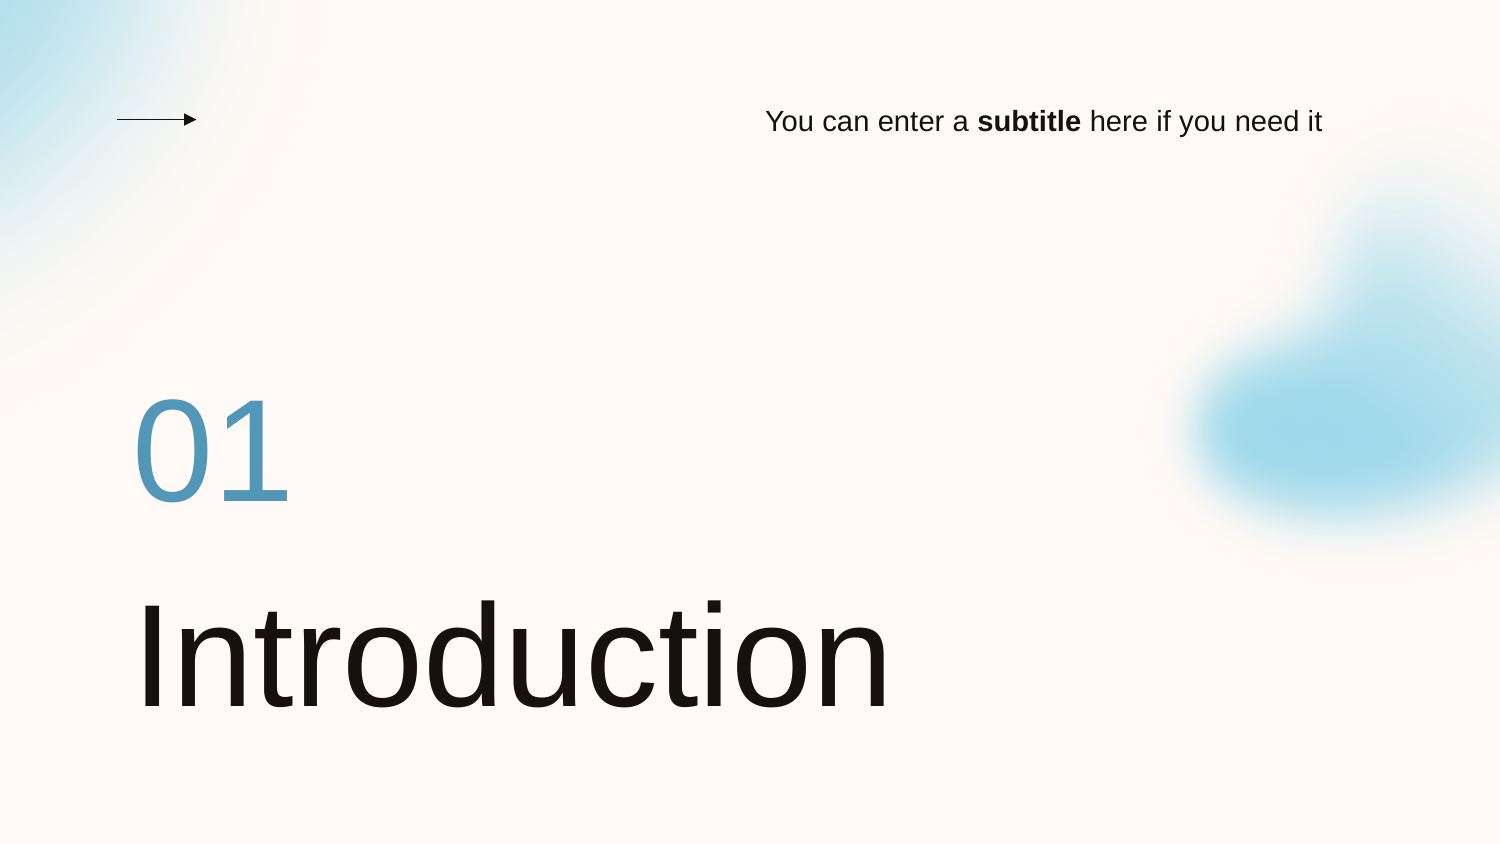

You can enter a subtitle here if you need it
01
# Introduction